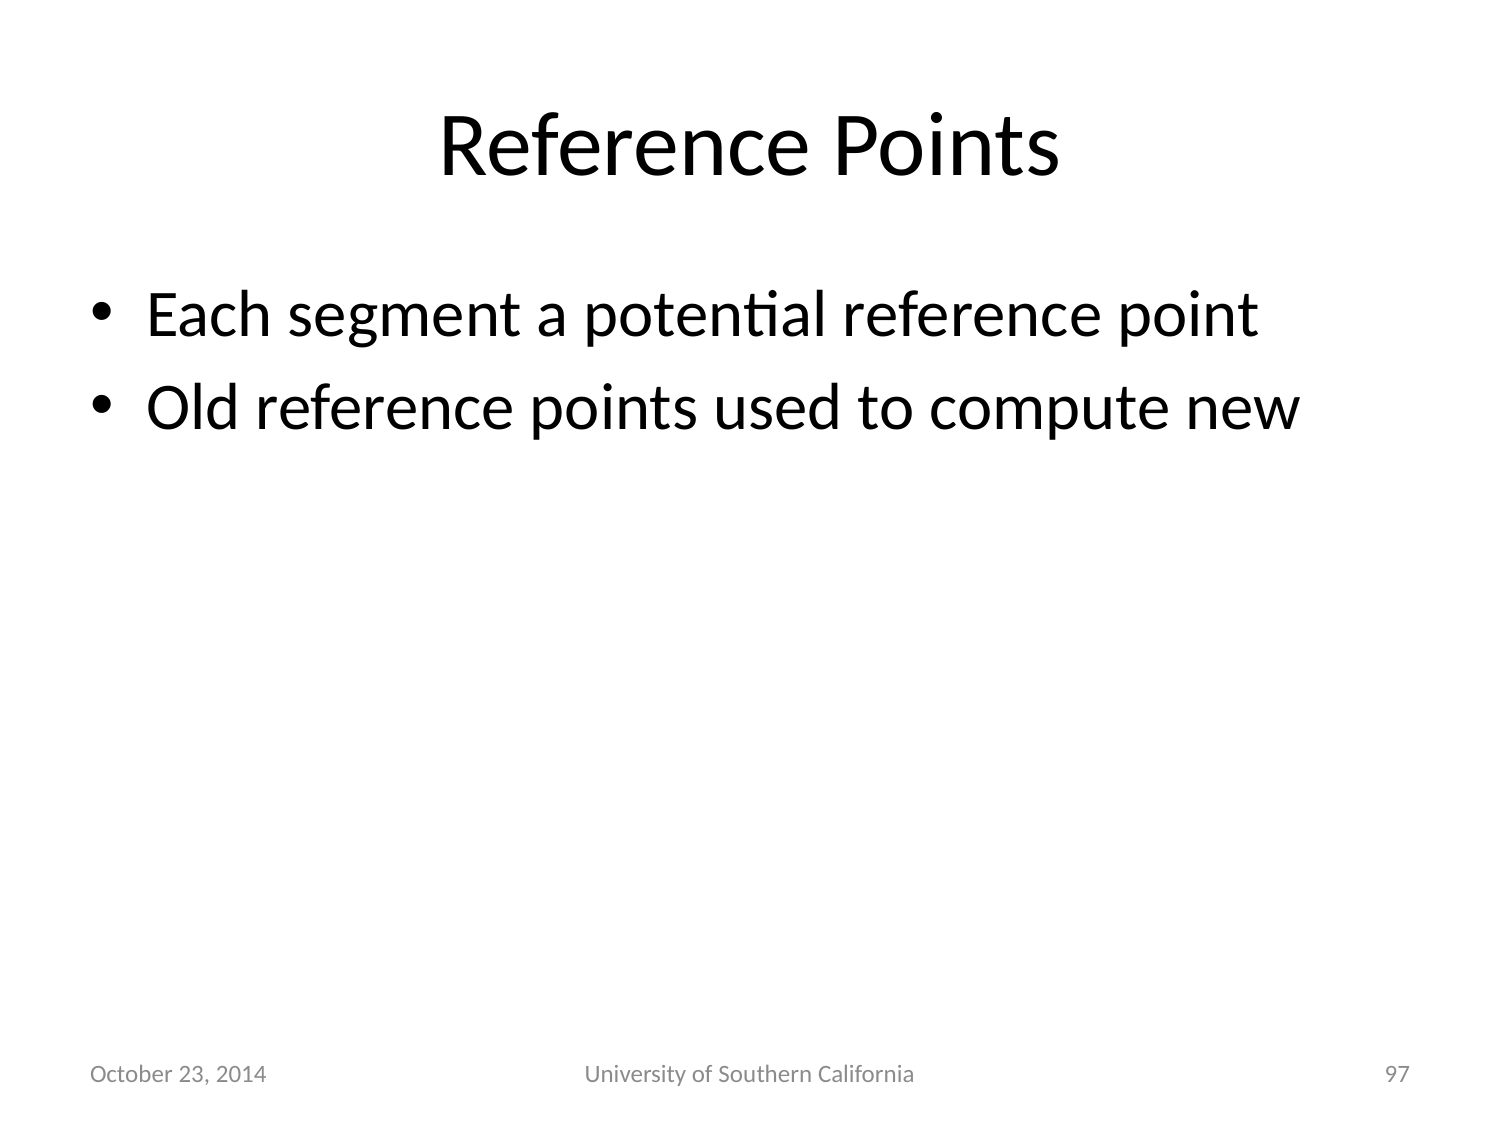

# Reference Points
Each segment a potential reference point
Old reference points used to compute new
October 23, 2014
University of Southern California
97